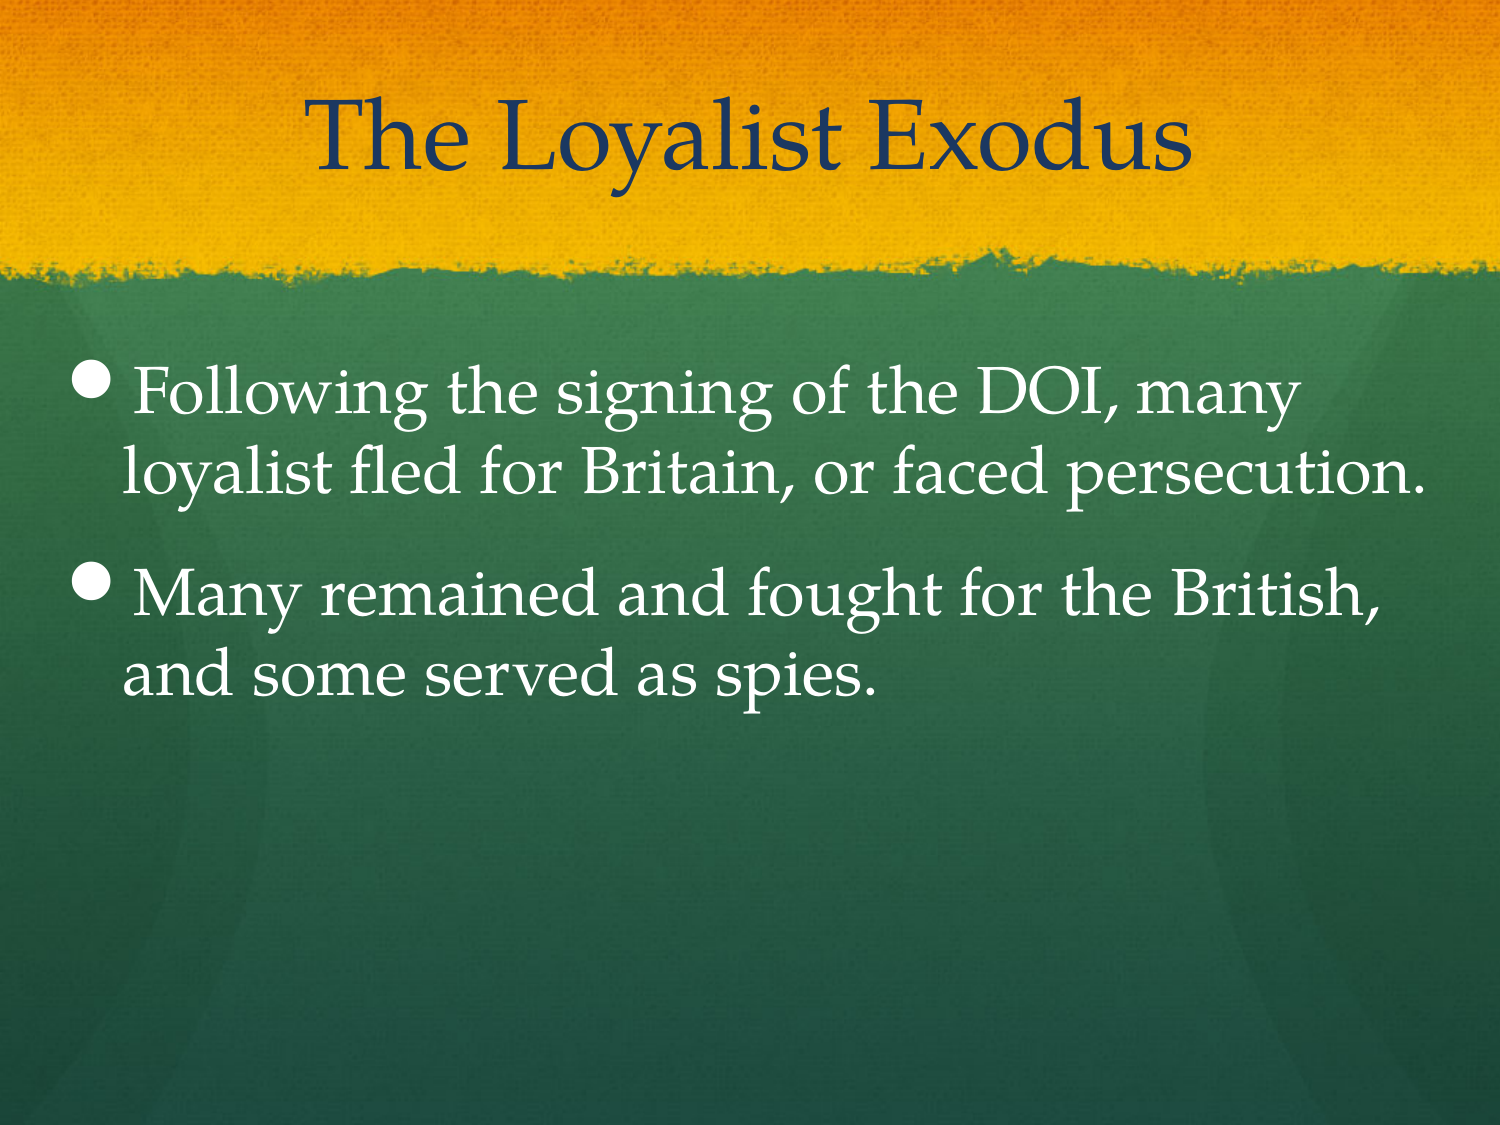

# The Loyalist Exodus
Following the signing of the DOI, many loyalist fled for Britain, or faced persecution.
Many remained and fought for the British, and some served as spies.